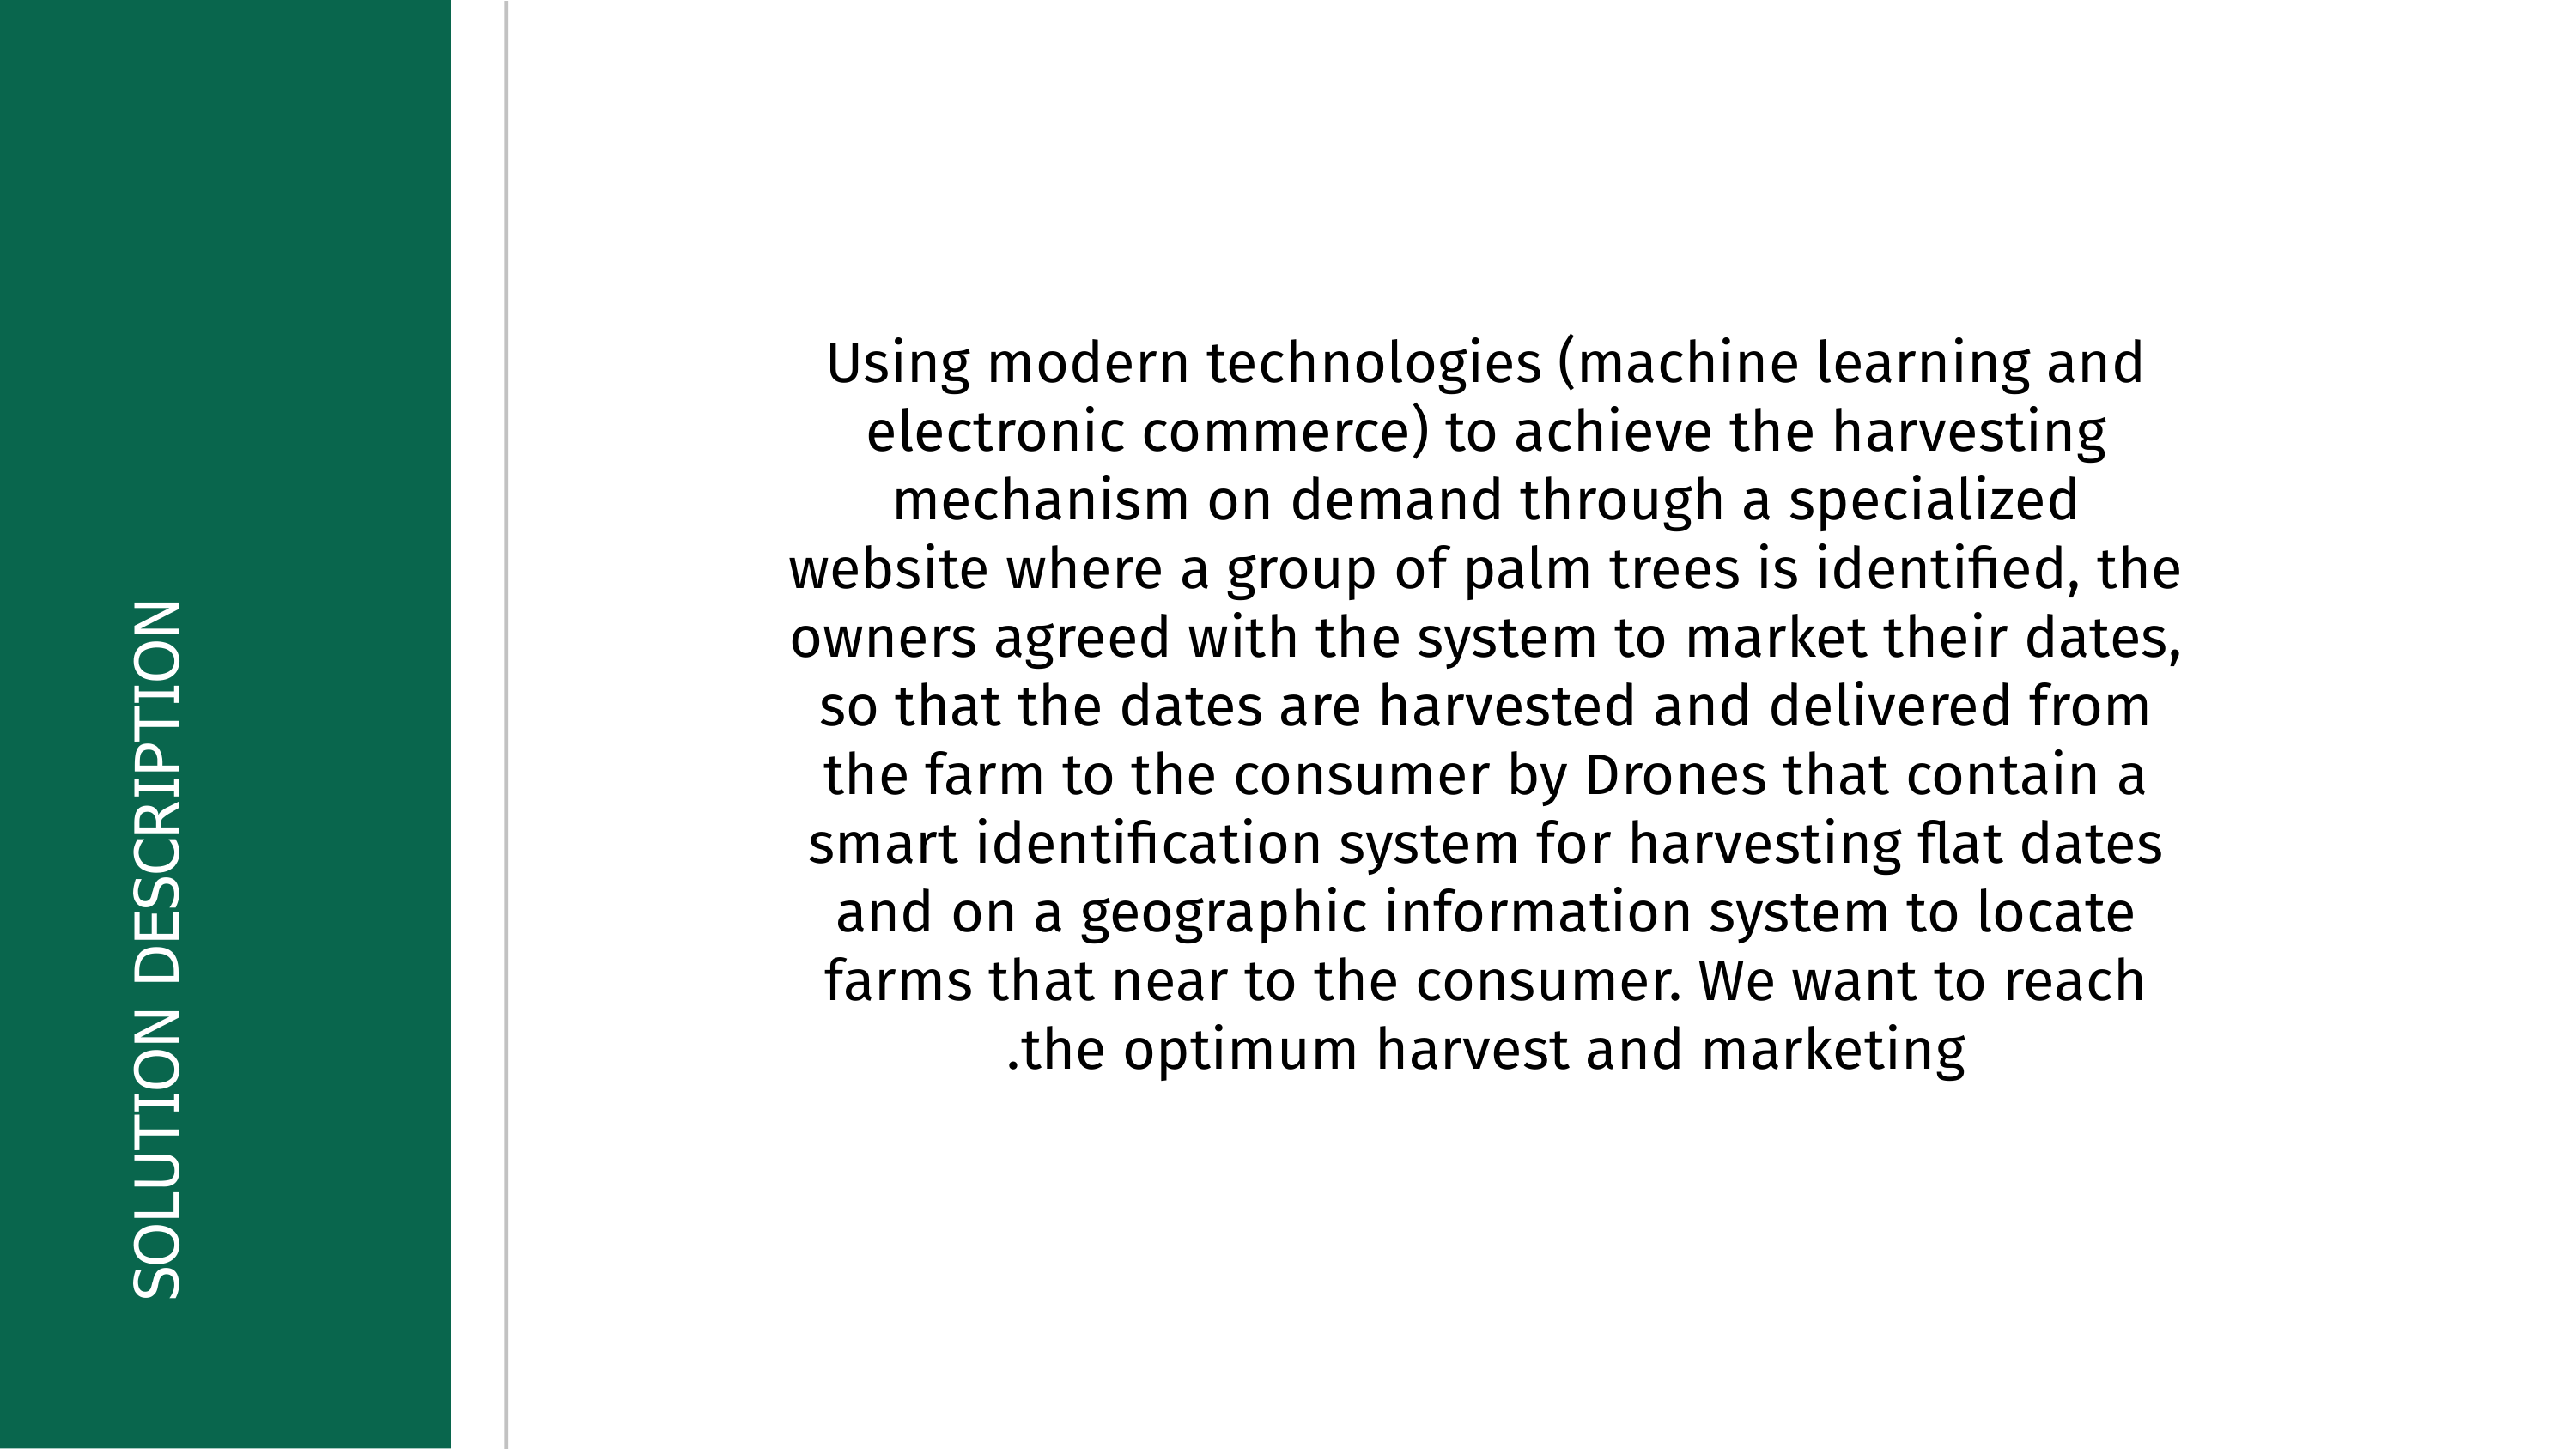

Using modern technologies (machine learning and electronic commerce) to achieve the harvesting mechanism on demand through a specialized website where a group of palm trees is identified, the owners agreed with the system to market their dates, so that the dates are harvested and delivered from the farm to the consumer by Drones that contain a smart identification system for harvesting flat dates and on a geographic information system to locate farms that near to the consumer. We want to reach the optimum harvest and marketing.
SOLUTION DESCRIPTION